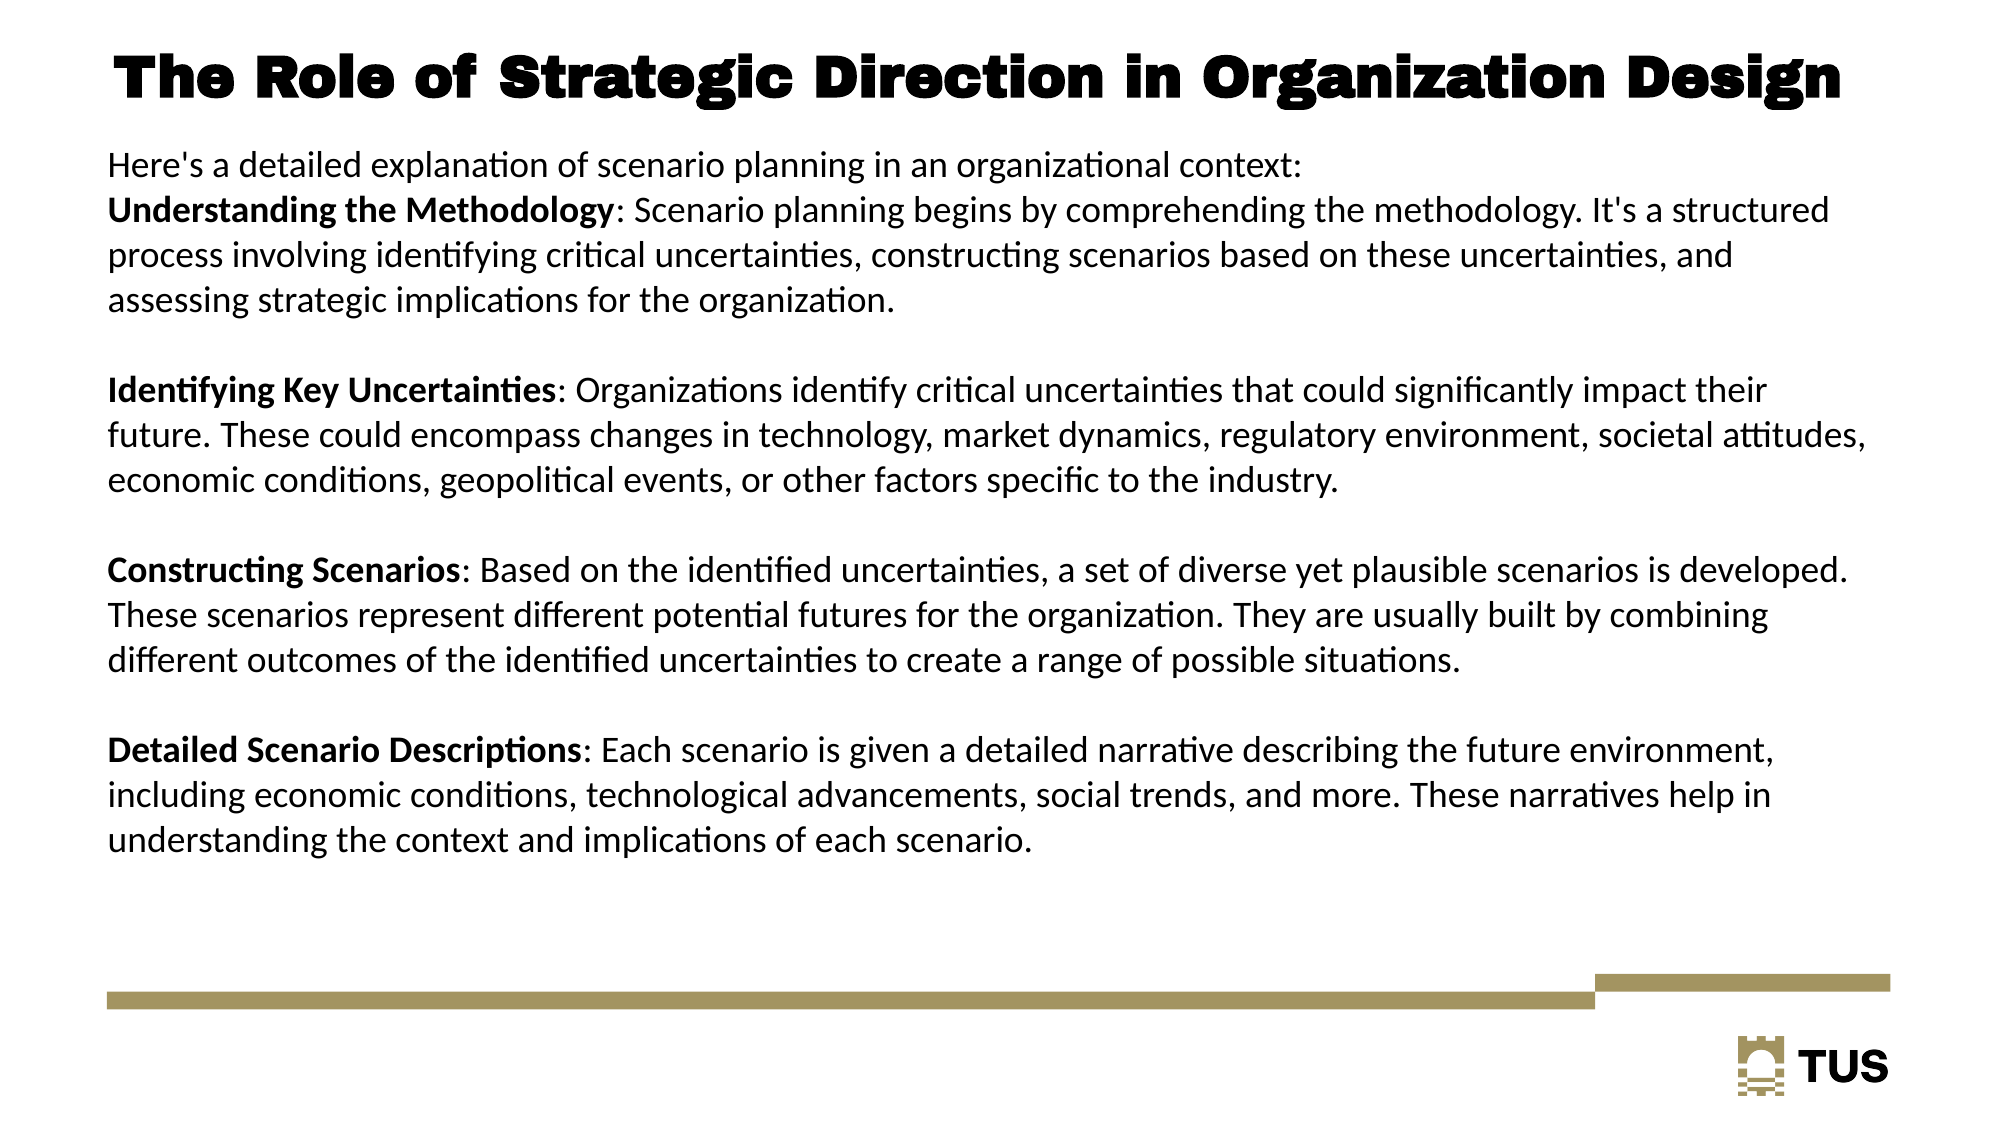

# The Role of Strategic Direction in Organization Design
Here's a detailed explanation of scenario planning in an organizational context:
Understanding the Methodology: Scenario planning begins by comprehending the methodology. It's a structured process involving identifying critical uncertainties, constructing scenarios based on these uncertainties, and assessing strategic implications for the organization.

Identifying Key Uncertainties: Organizations identify critical uncertainties that could significantly impact their future. These could encompass changes in technology, market dynamics, regulatory environment, societal attitudes, economic conditions, geopolitical events, or other factors specific to the industry.

Constructing Scenarios: Based on the identified uncertainties, a set of diverse yet plausible scenarios is developed. These scenarios represent different potential futures for the organization. They are usually built by combining different outcomes of the identified uncertainties to create a range of possible situations.

Detailed Scenario Descriptions: Each scenario is given a detailed narrative describing the future environment, including economic conditions, technological advancements, social trends, and more. These narratives help in understanding the context and implications of each scenario.